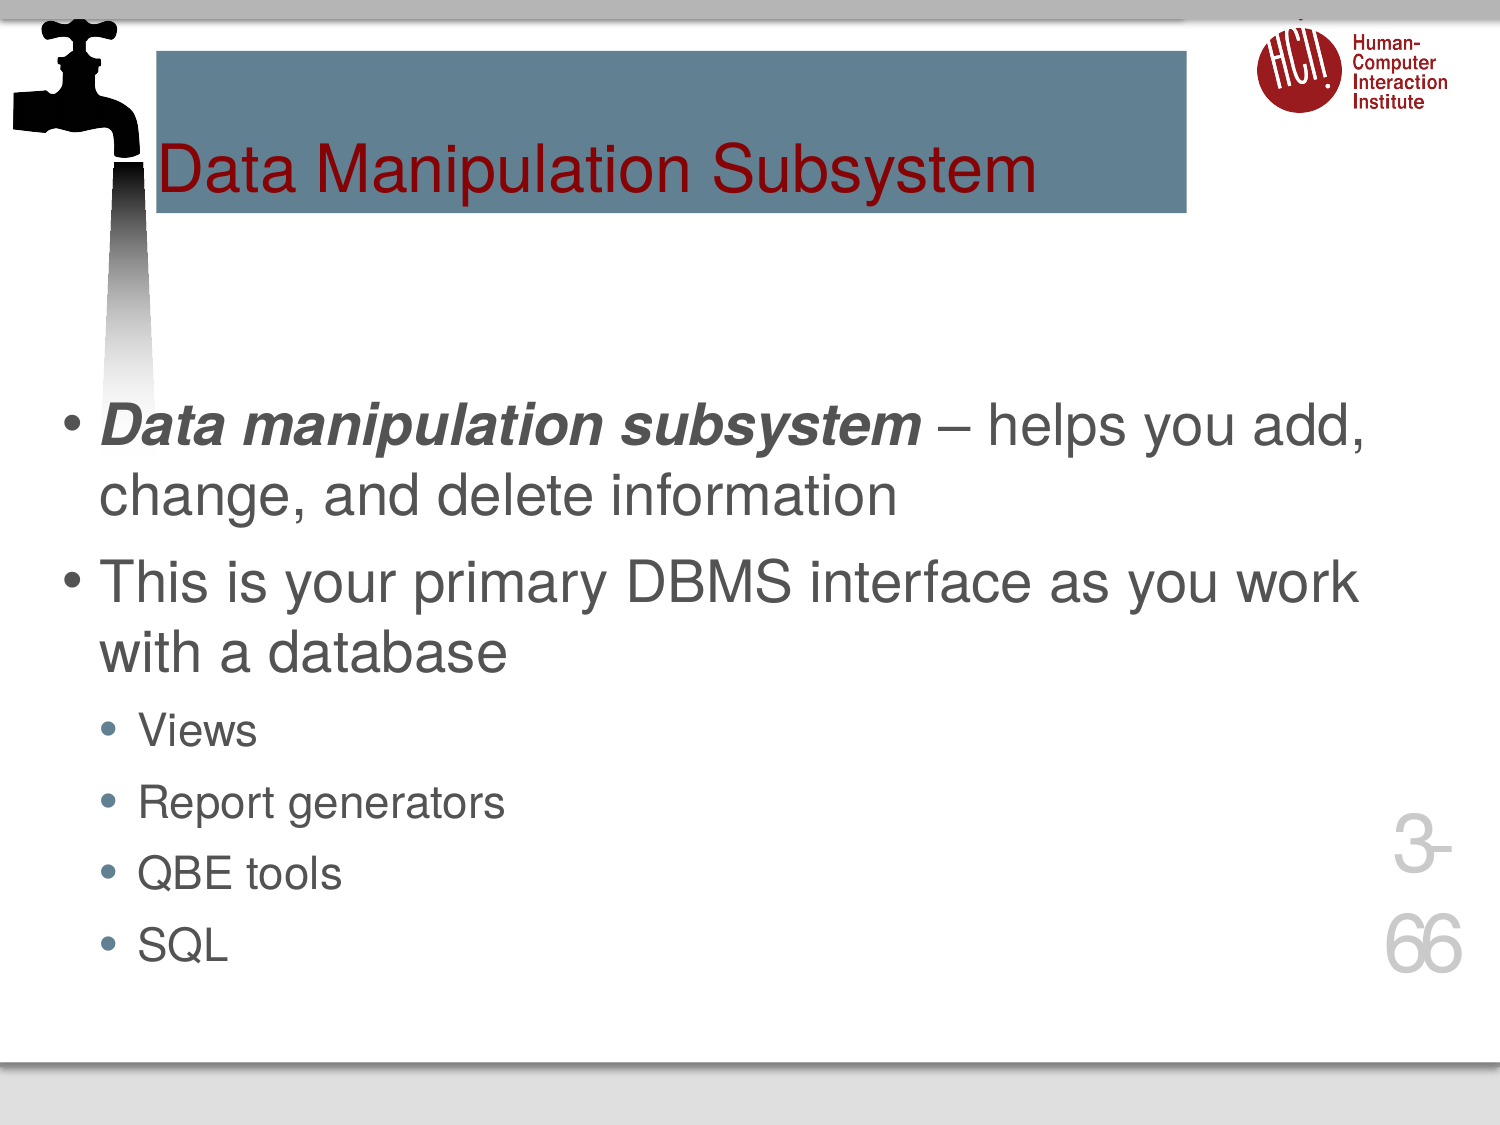

# Data Manipulation Subsystem
Data manipulation subsystem – helps you add, change, and delete information
This is your primary DBMS interface as you work with a database
Views
Report generators
QBE tools
SQL
3-66